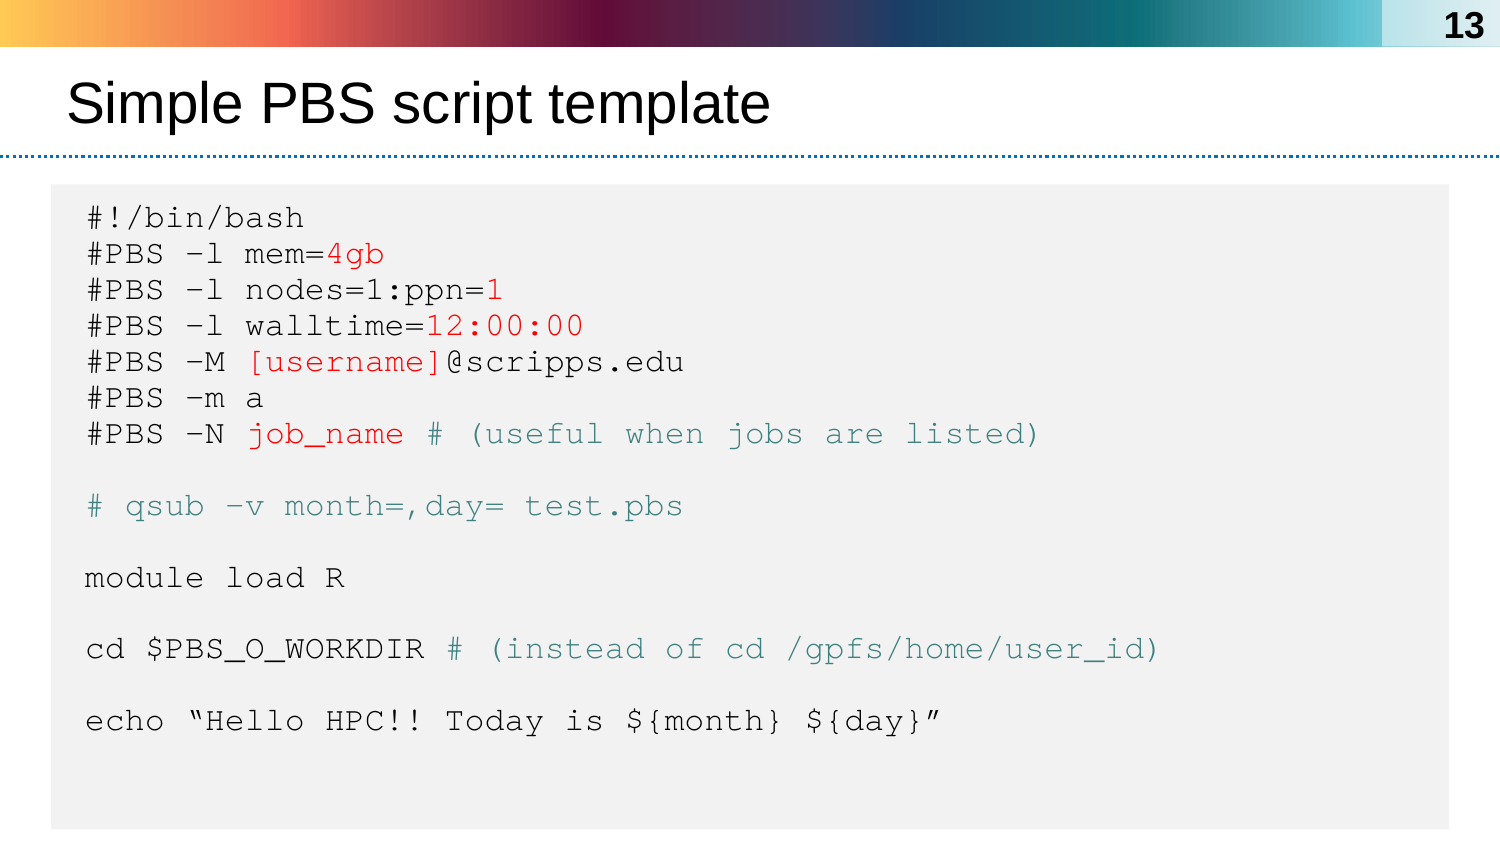

13
# Simple PBS script template
#!/bin/bash
#PBS -l mem=4gb
#PBS -l nodes=1:ppn=1
#PBS -l walltime=12:00:00
#PBS -M [username]@scripps.edu
#PBS -m a
#PBS –N job_name # (useful when jobs are listed)

# qsub –v month=,day= test.pbs

module load R

cd $PBS_O_WORKDIR # (instead of cd /gpfs/home/user_id)

echo “Hello HPC!! Today is ${month} ${day}”